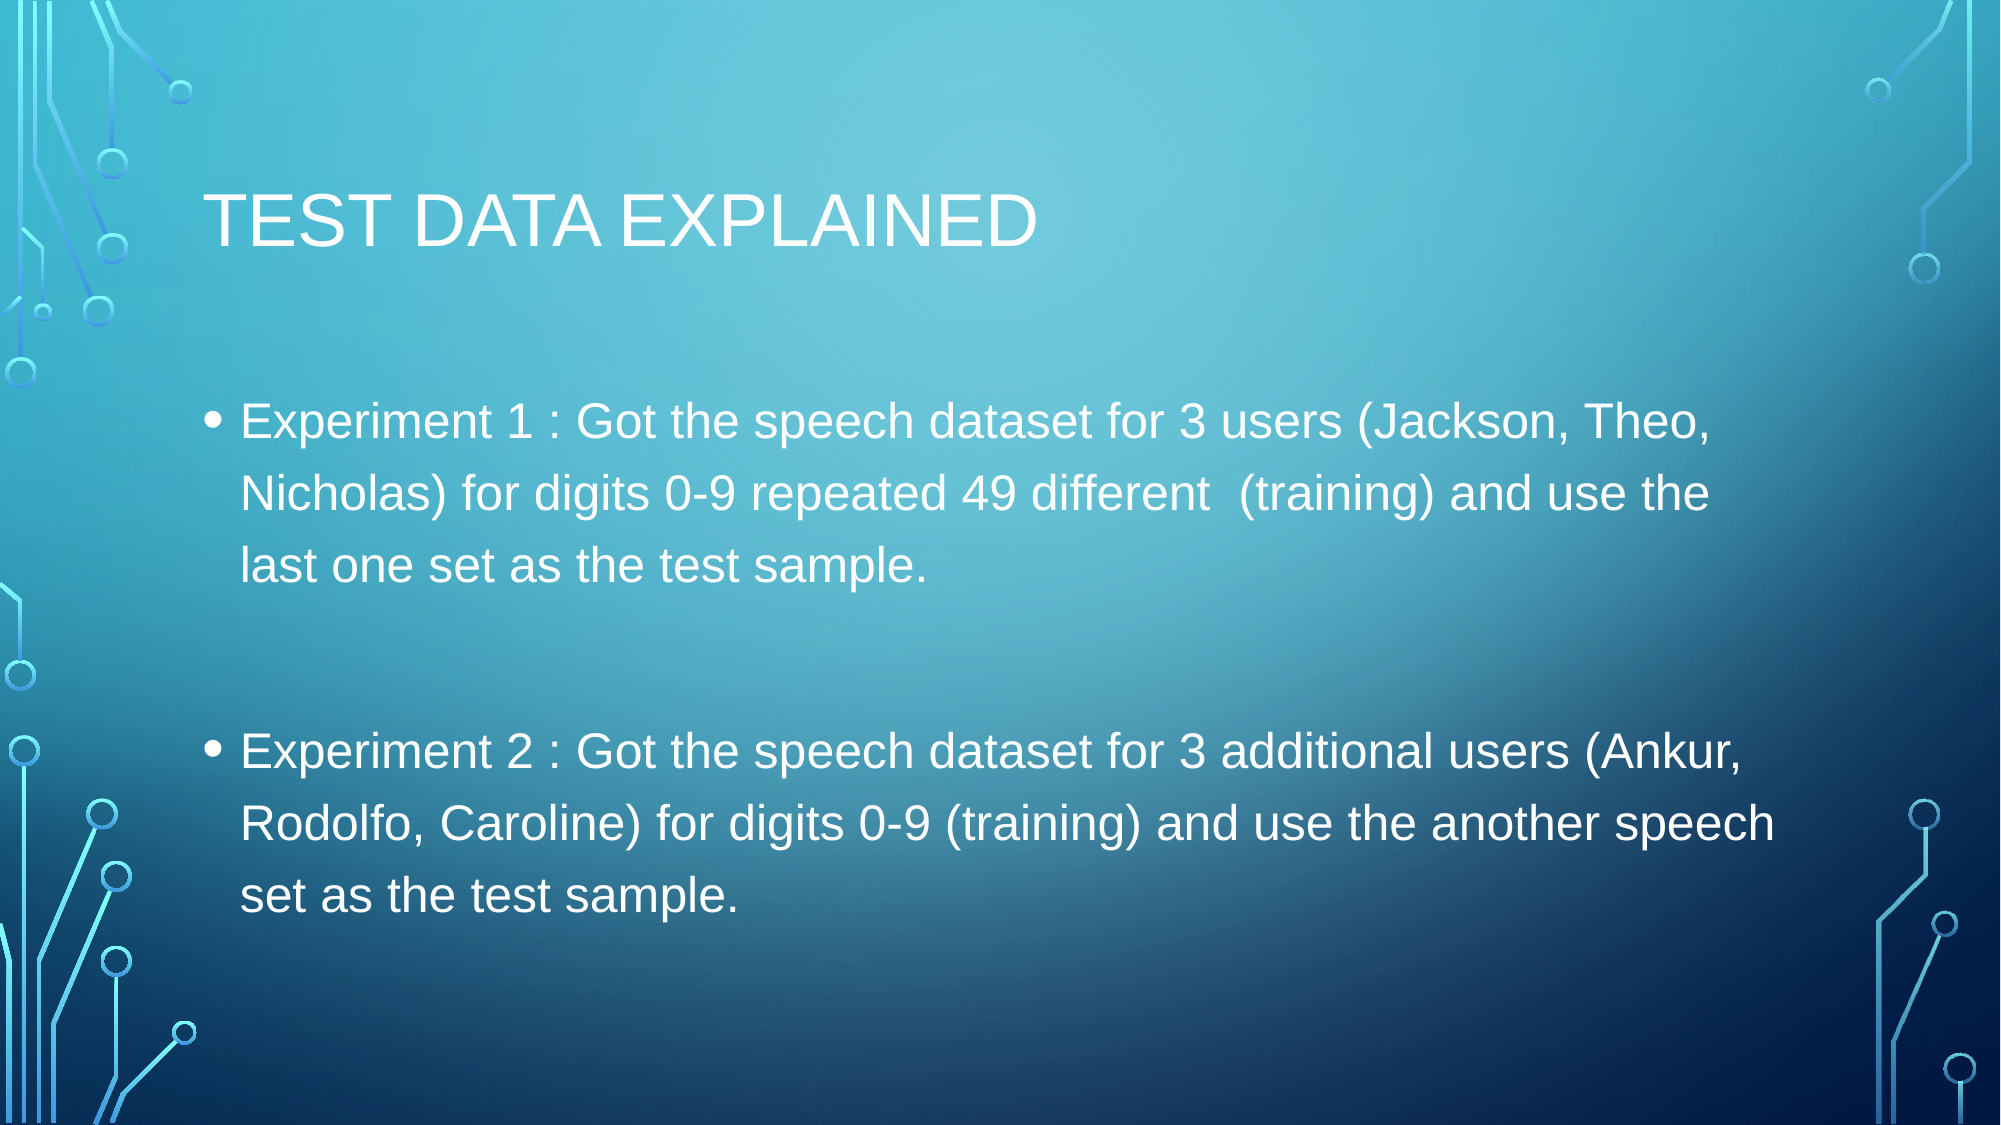

# Test Data Explained
Experiment 1 : Got the speech dataset for 3 users (Jackson, Theo, Nicholas) for digits 0-9 repeated 49 different  (training) and use the last one set as the test sample.

Experiment 2 : Got the speech dataset for 3 additional users (Ankur, Rodolfo, Caroline) for digits 0-9 (training) and use the another speech set as the test sample.